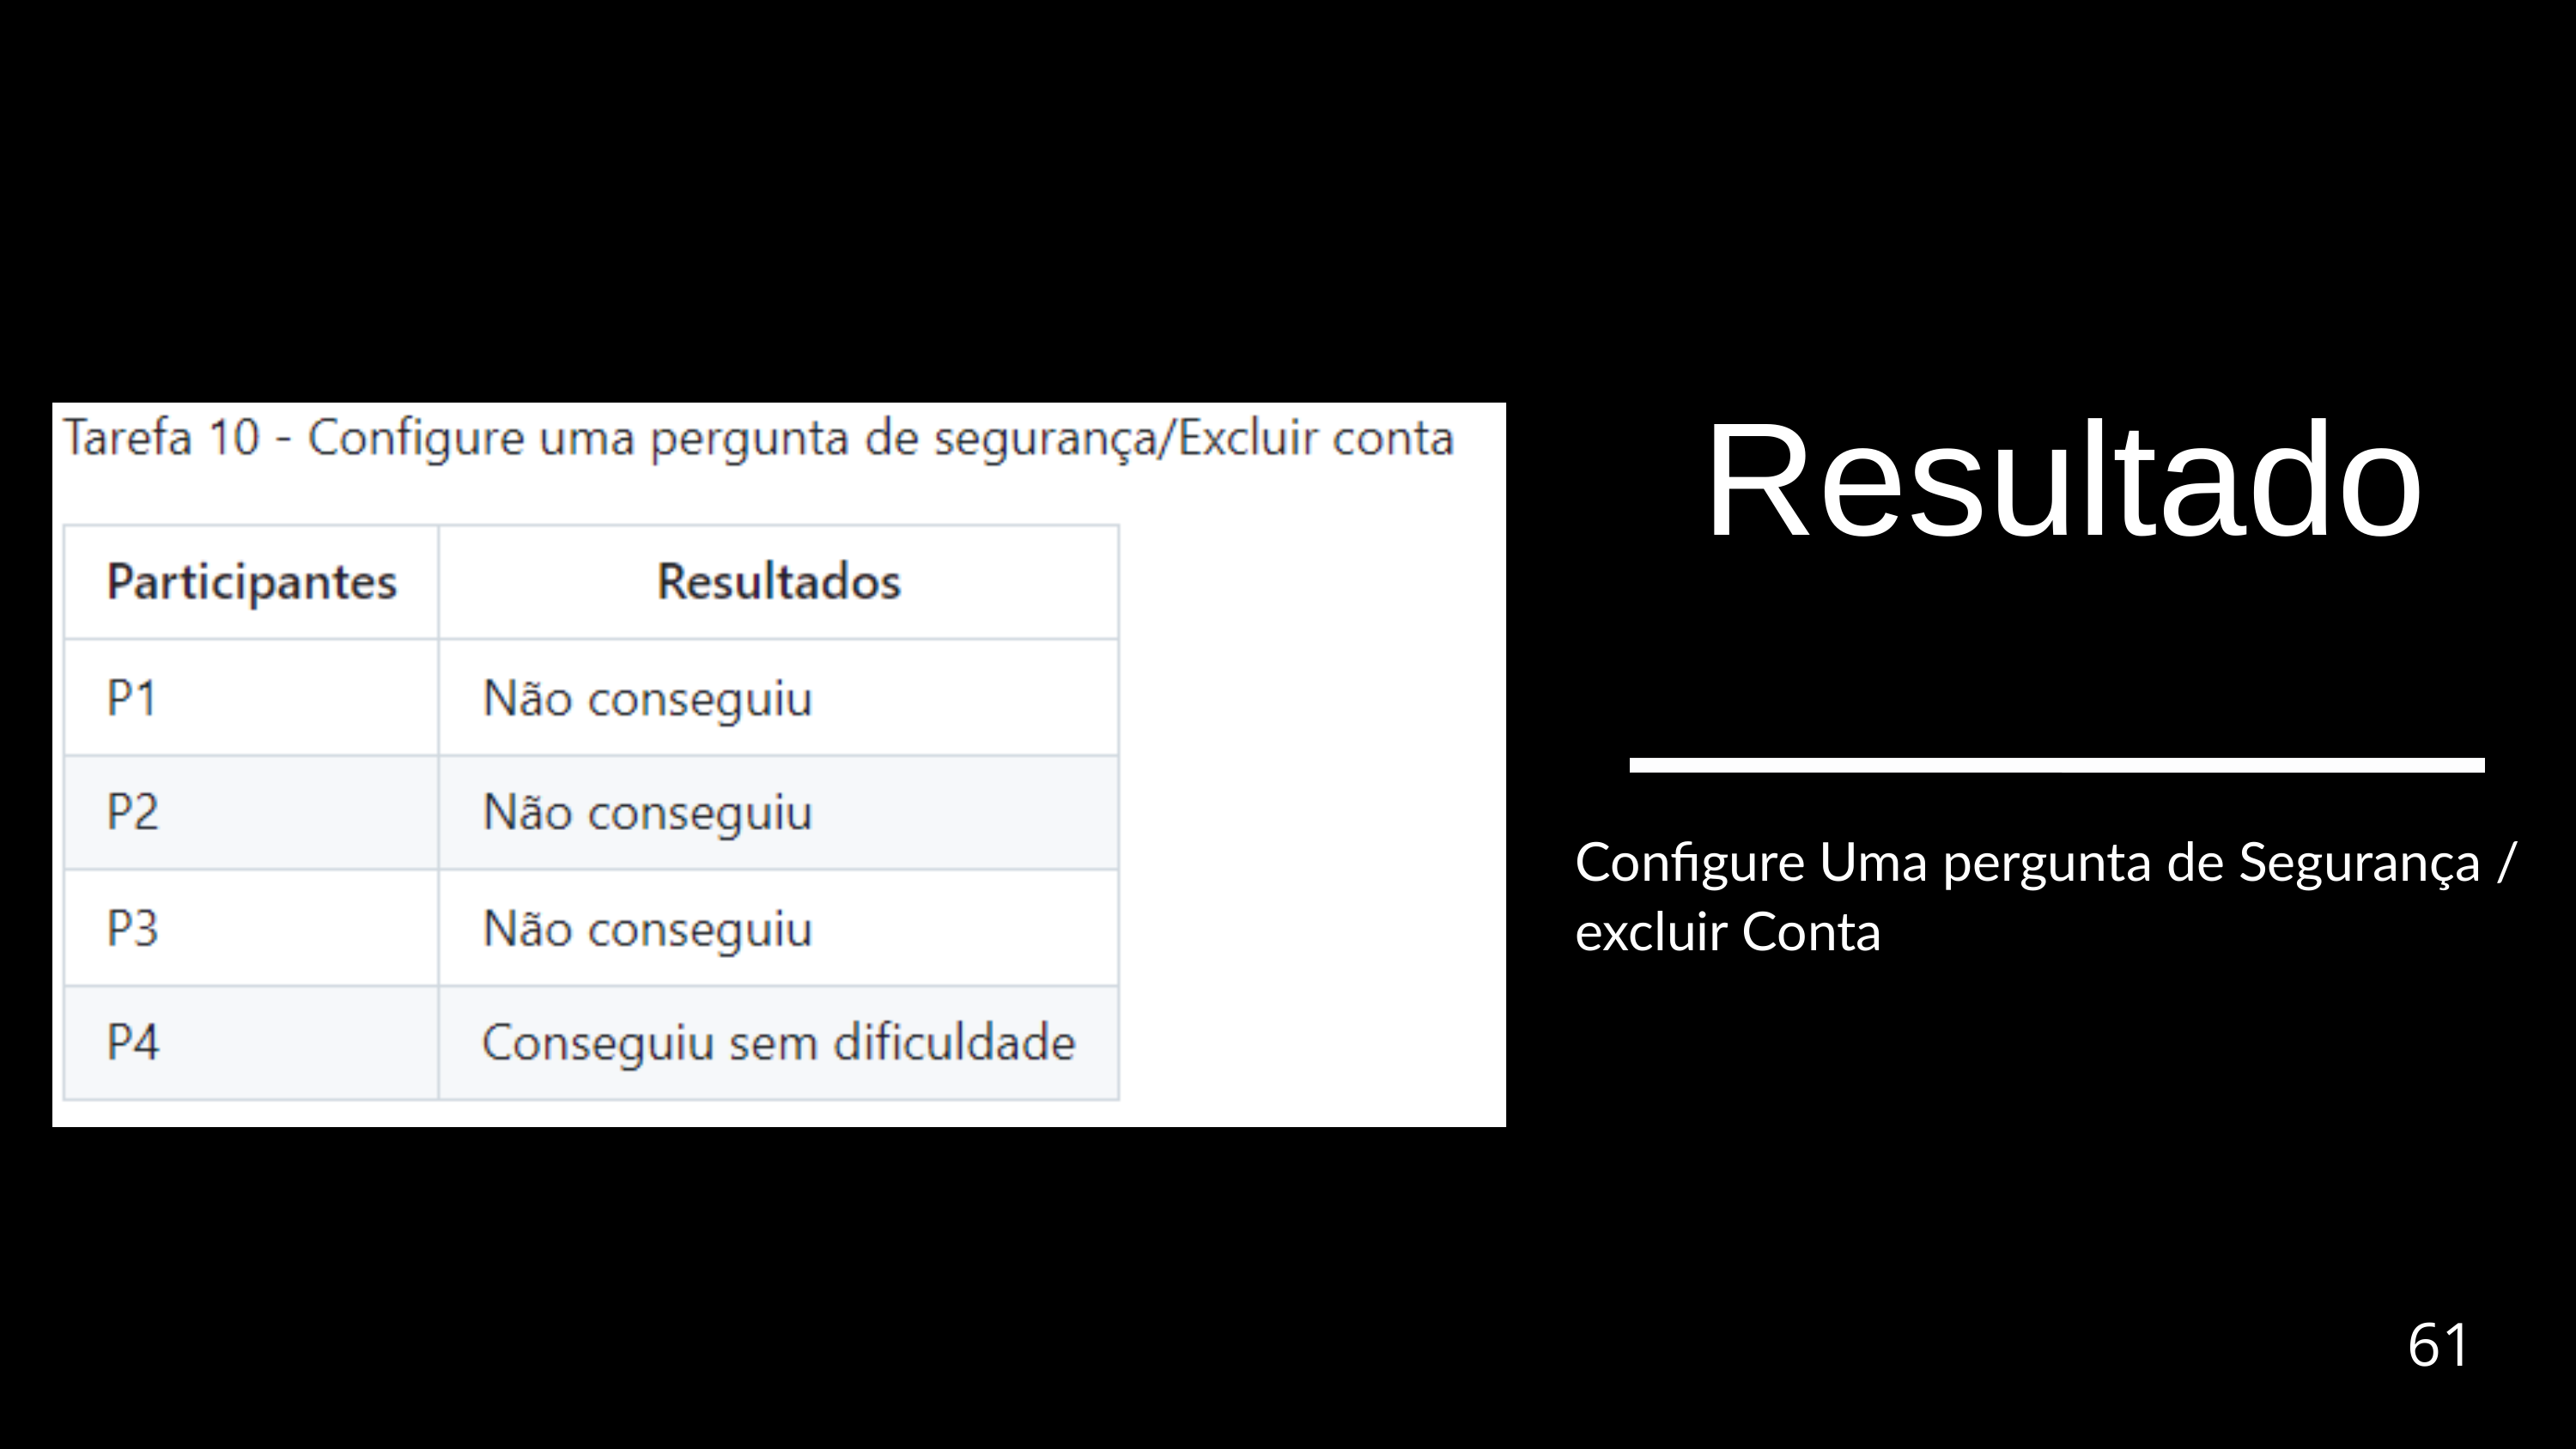

Resultado

Configure Uma pergunta de Segurança / excluir Conta
61